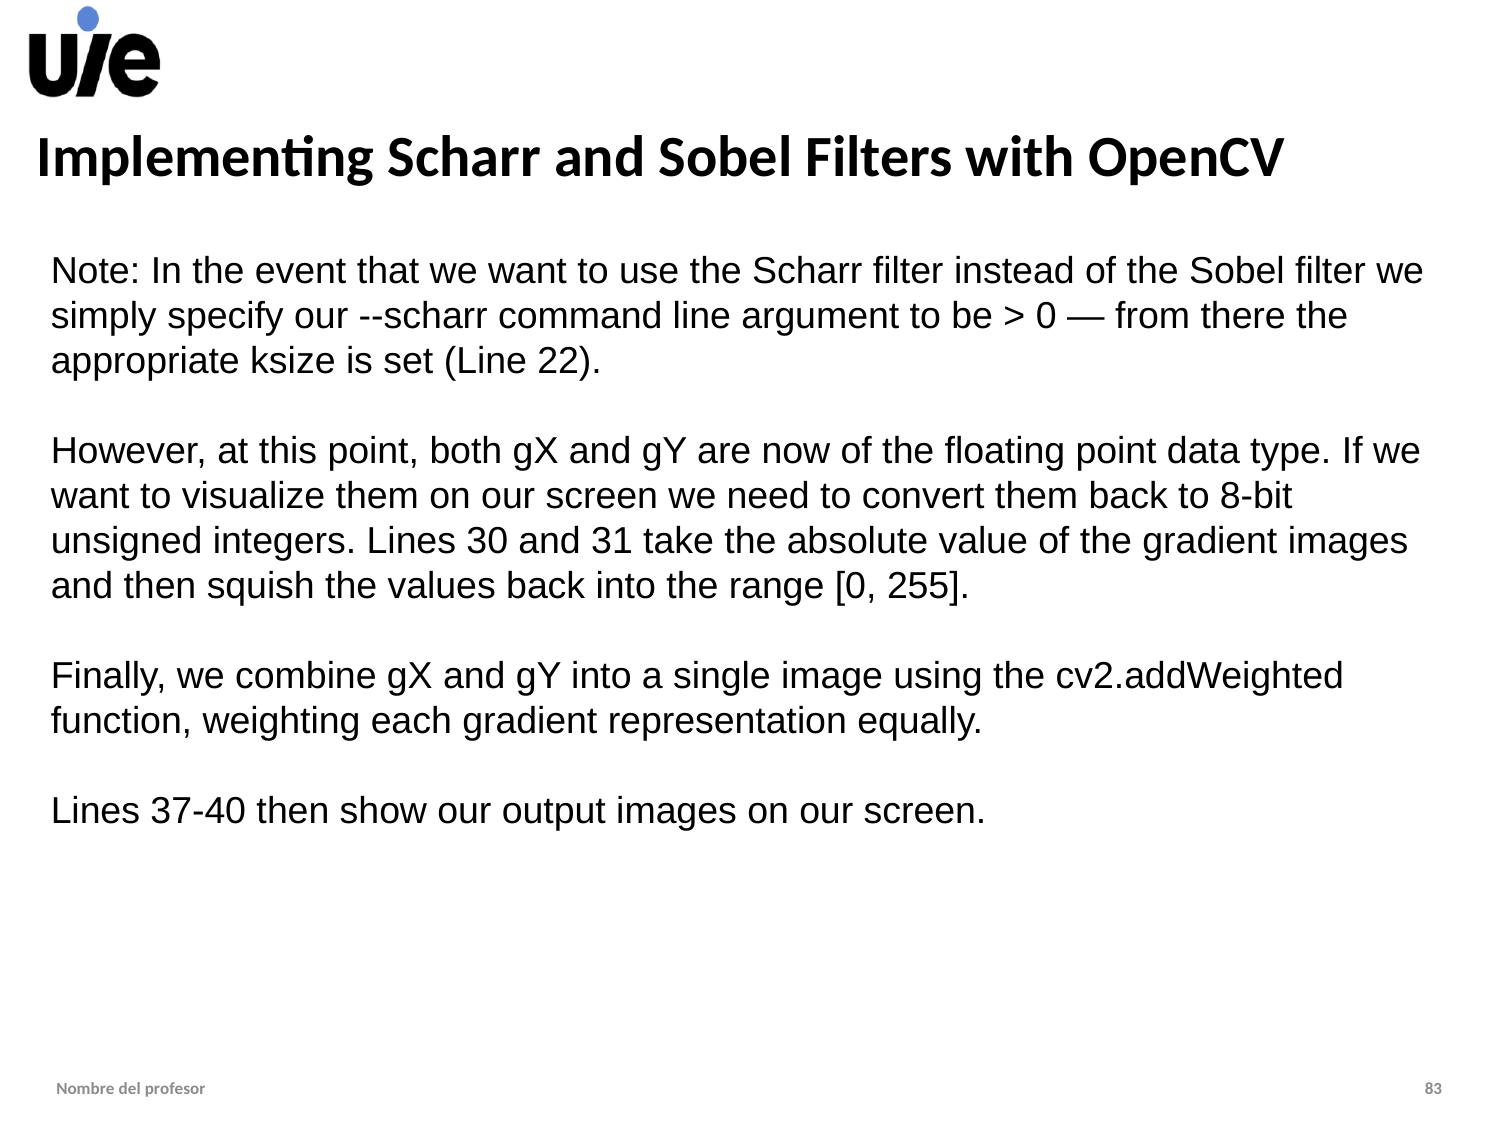

# Implementing Scharr and Sobel Filters with OpenCV
Note: In the event that we want to use the Scharr filter instead of the Sobel filter we simply specify our --scharr command line argument to be > 0 — from there the appropriate ksize is set (Line 22).

However, at this point, both gX and gY are now of the floating point data type. If we want to visualize them on our screen we need to convert them back to 8-bit unsigned integers. Lines 30 and 31 take the absolute value of the gradient images and then squish the values back into the range [0, 255].

Finally, we combine gX and gY into a single image using the cv2.addWeighted function, weighting each gradient representation equally.

Lines 37-40 then show our output images on our screen.
Nombre del profesor
83